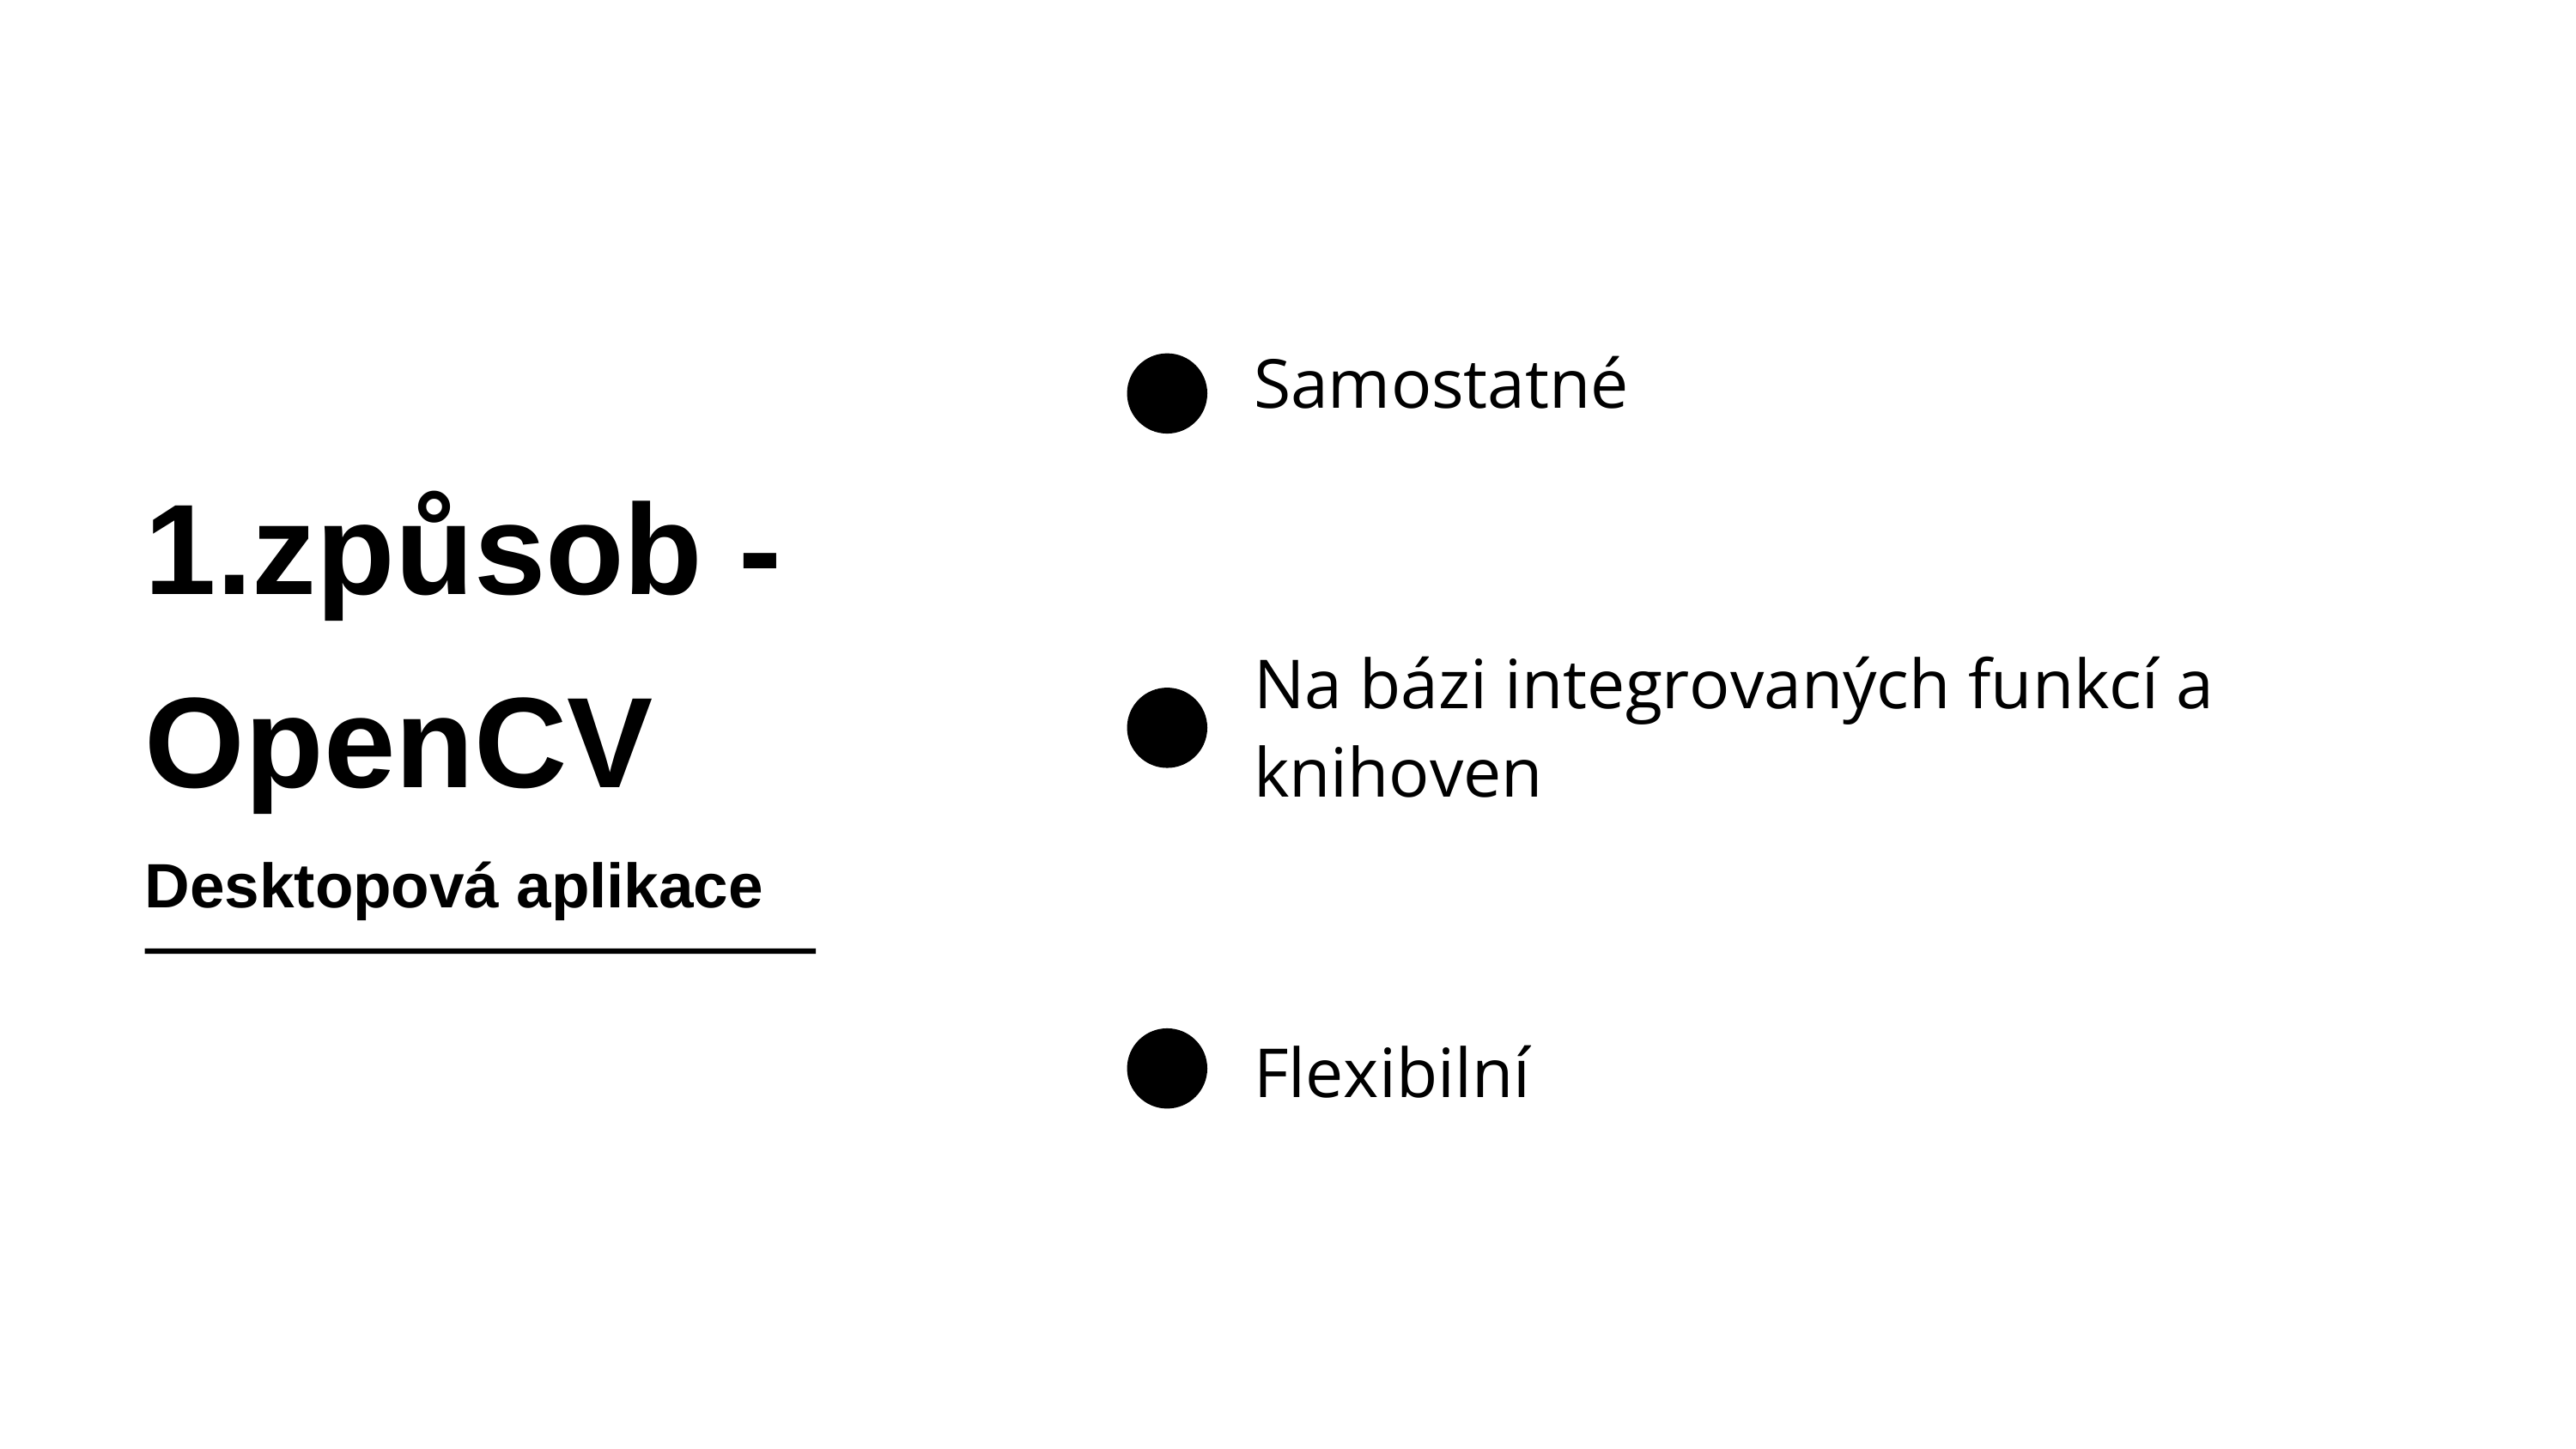

Samostatné

1.způsob - OpenCV
Desktopová aplikace
Na bázi integrovaných funkcí a knihoven

Flexibilní